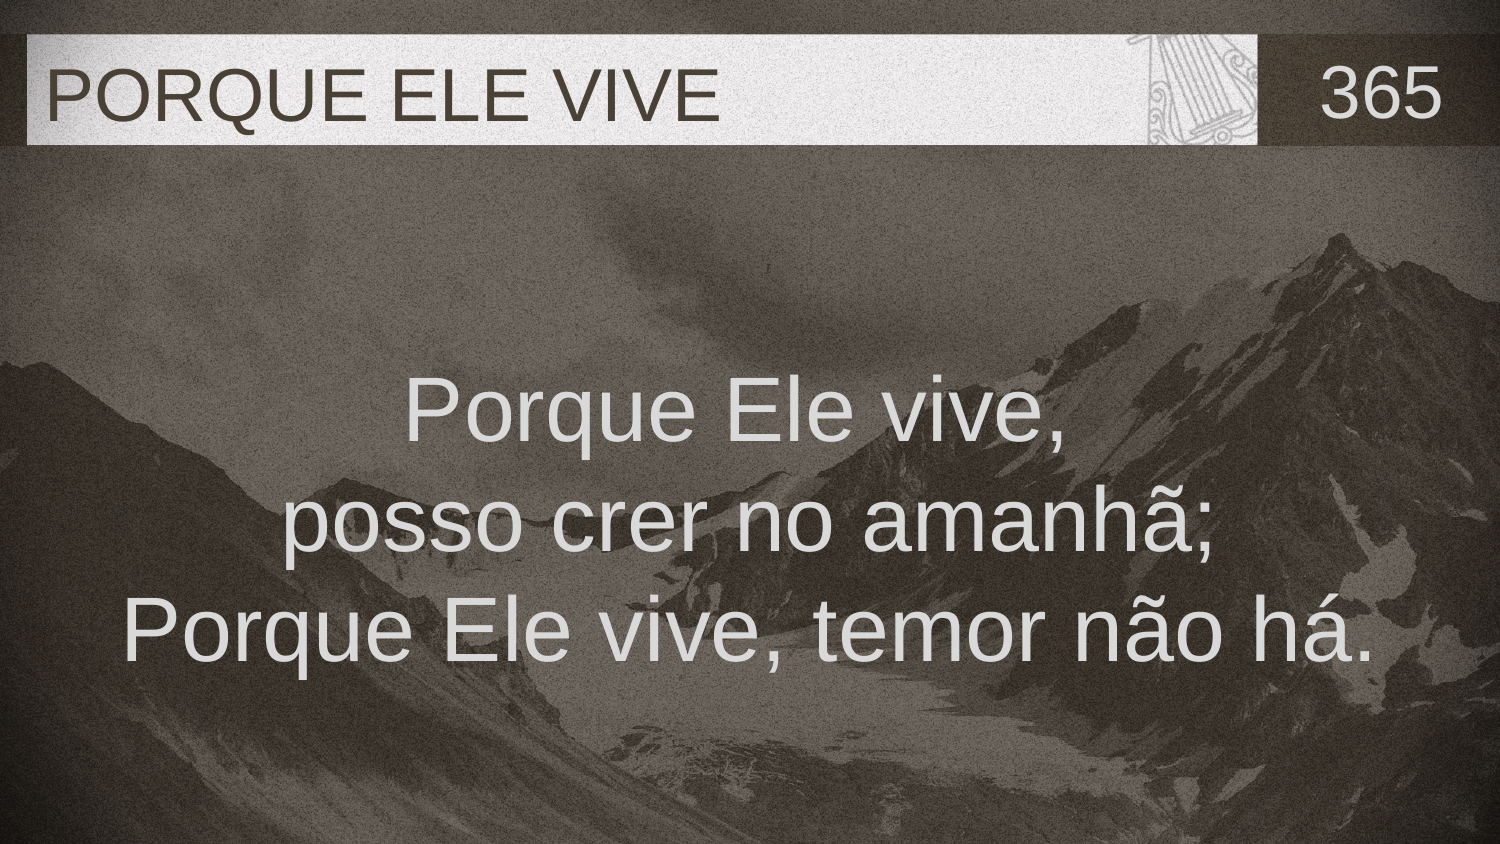

# PORQUE ELE VIVE
365
Porque Ele vive,
posso crer no amanhã;
Porque Ele vive, temor não há.